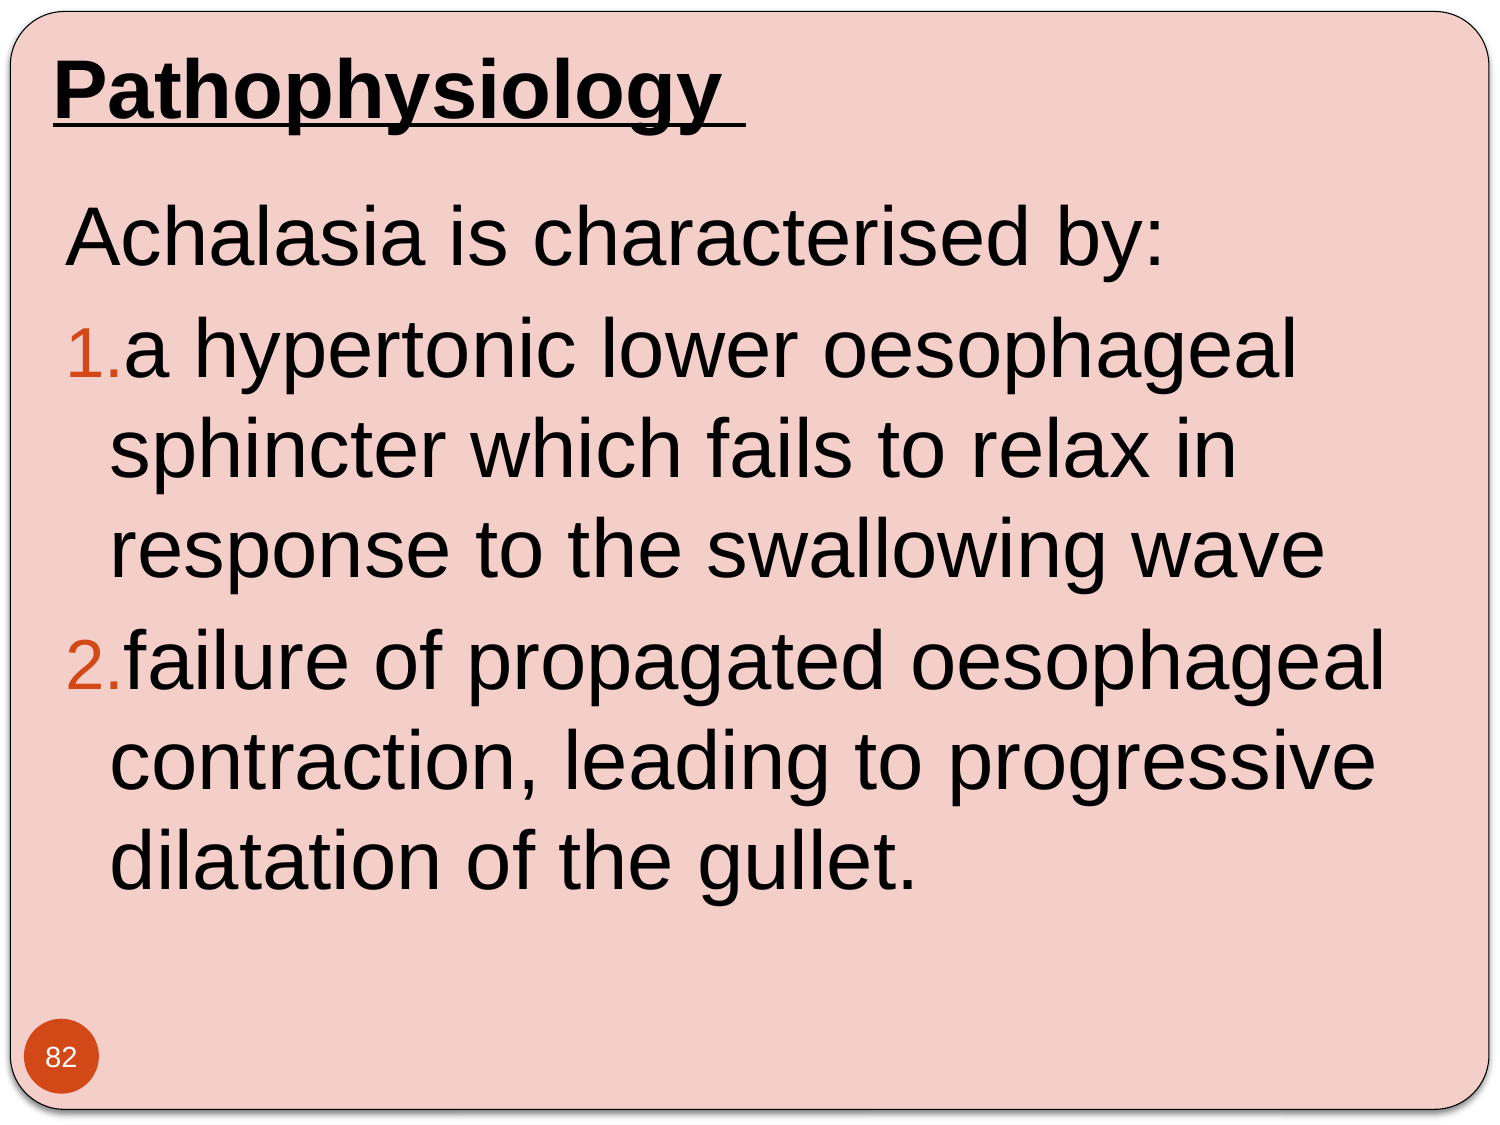

# Pathophysiology
Achalasia is characterised by:
a hypertonic lower oesophageal sphincter which fails to relax in response to the swallowing wave
failure of propagated oesophageal contraction, leading to progressive dilatation of the gullet.
82